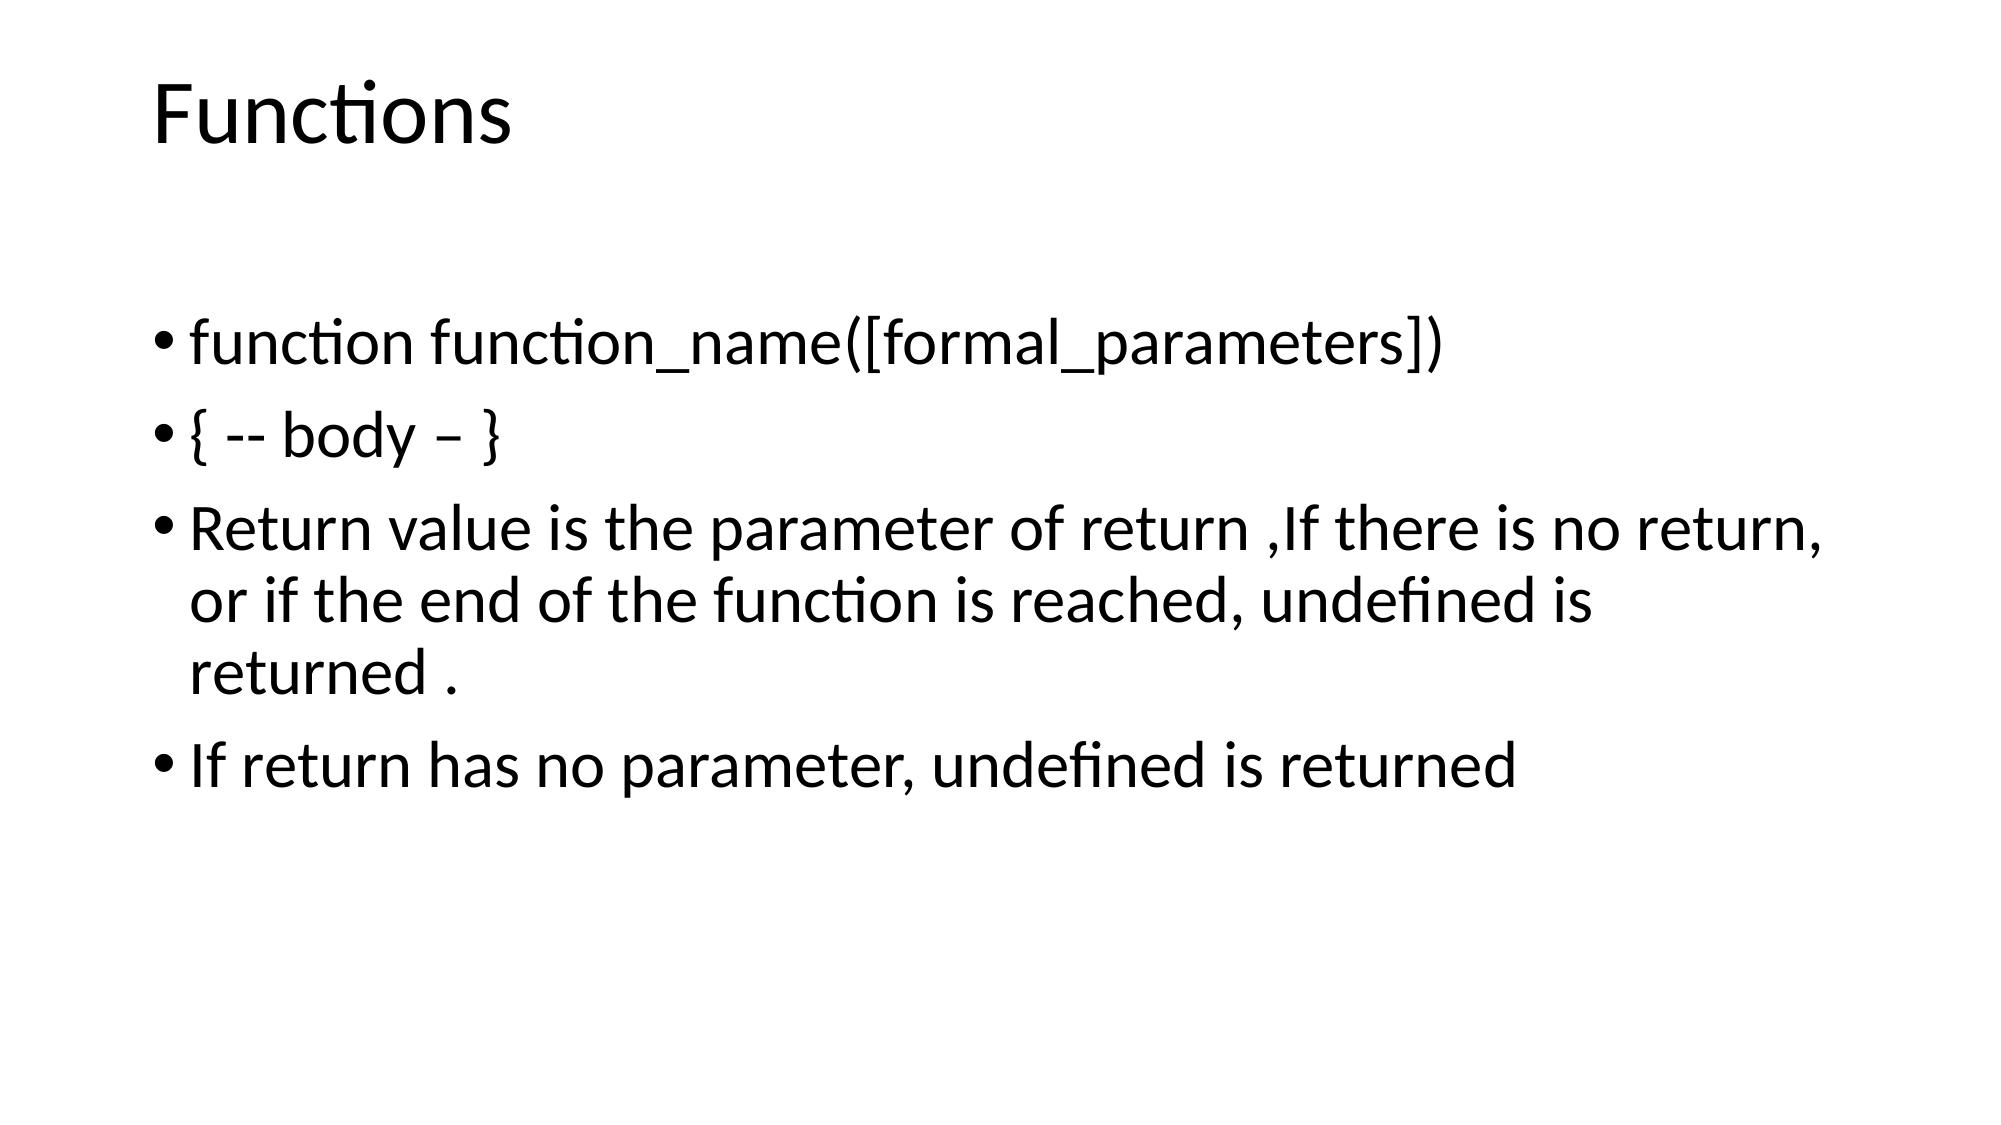

# Functions
function function_name([formal_parameters])
{ -- body – }
Return value is the parameter of return ,If there is no return, or if the end of the function is reached, undefined is returned .
If return has no parameter, undefined is returned